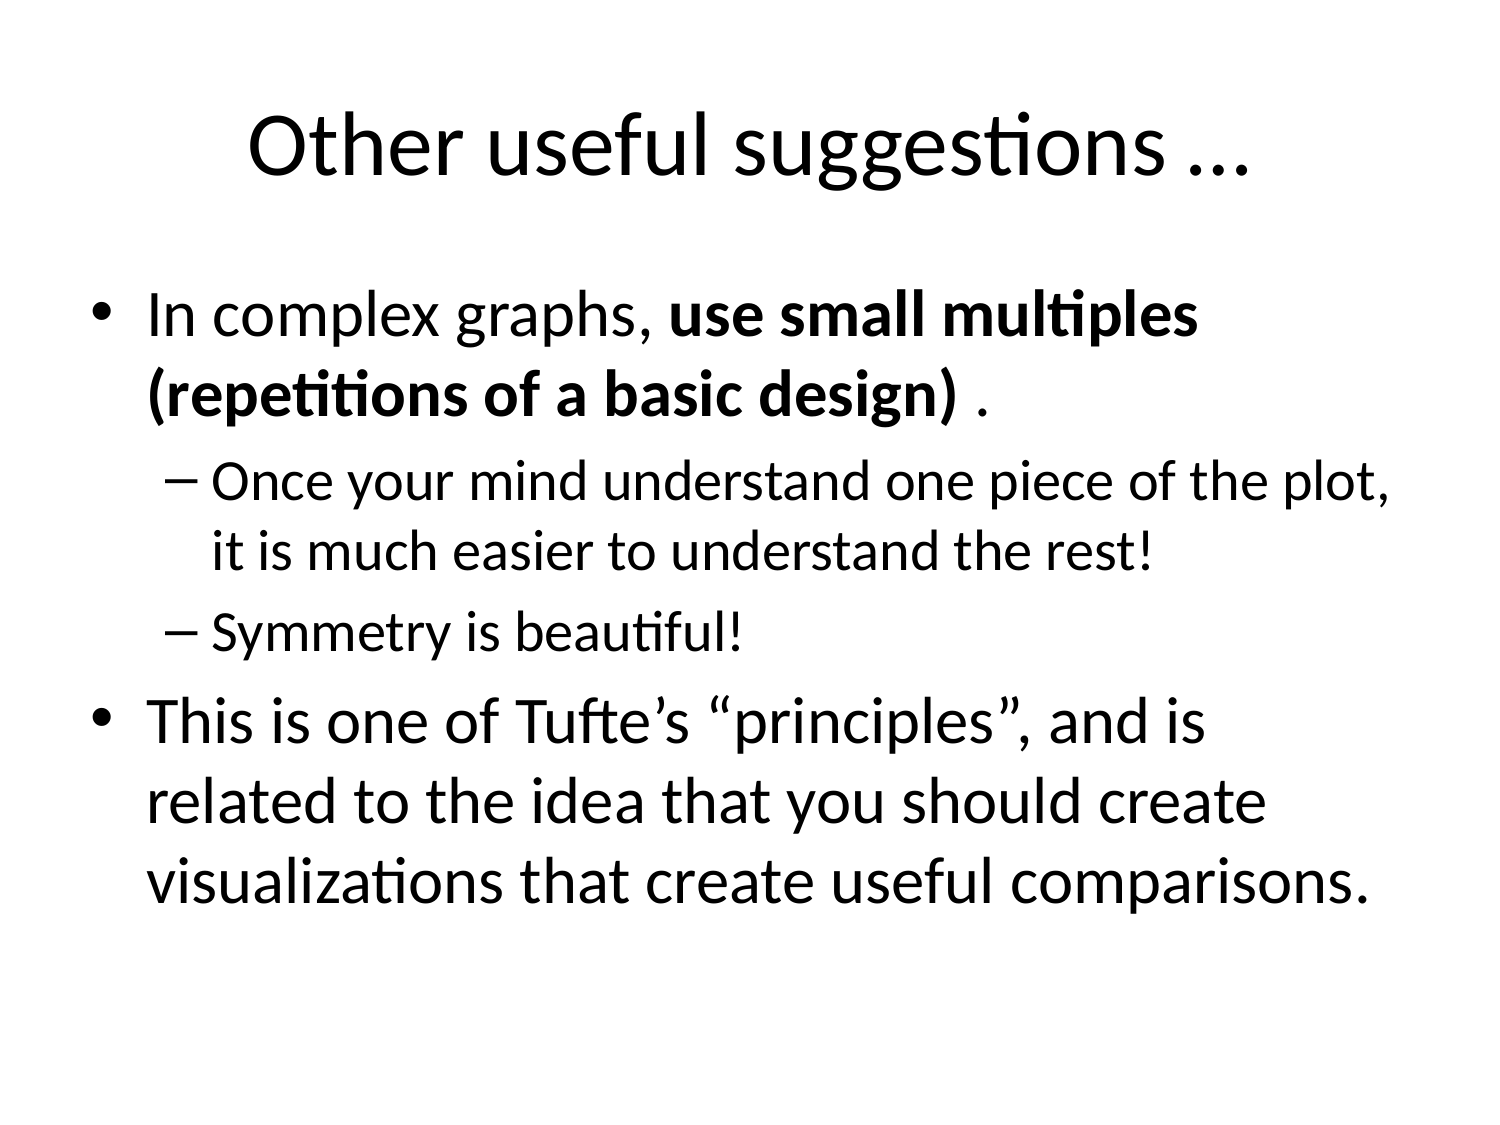

# Other useful suggestions …
In complex graphs, use small multiples (repetitions of a basic design) .
Once your mind understand one piece of the plot, it is much easier to understand the rest!
Symmetry is beautiful!
This is one of Tufte’s “principles”, and is related to the idea that you should create visualizations that create useful comparisons.